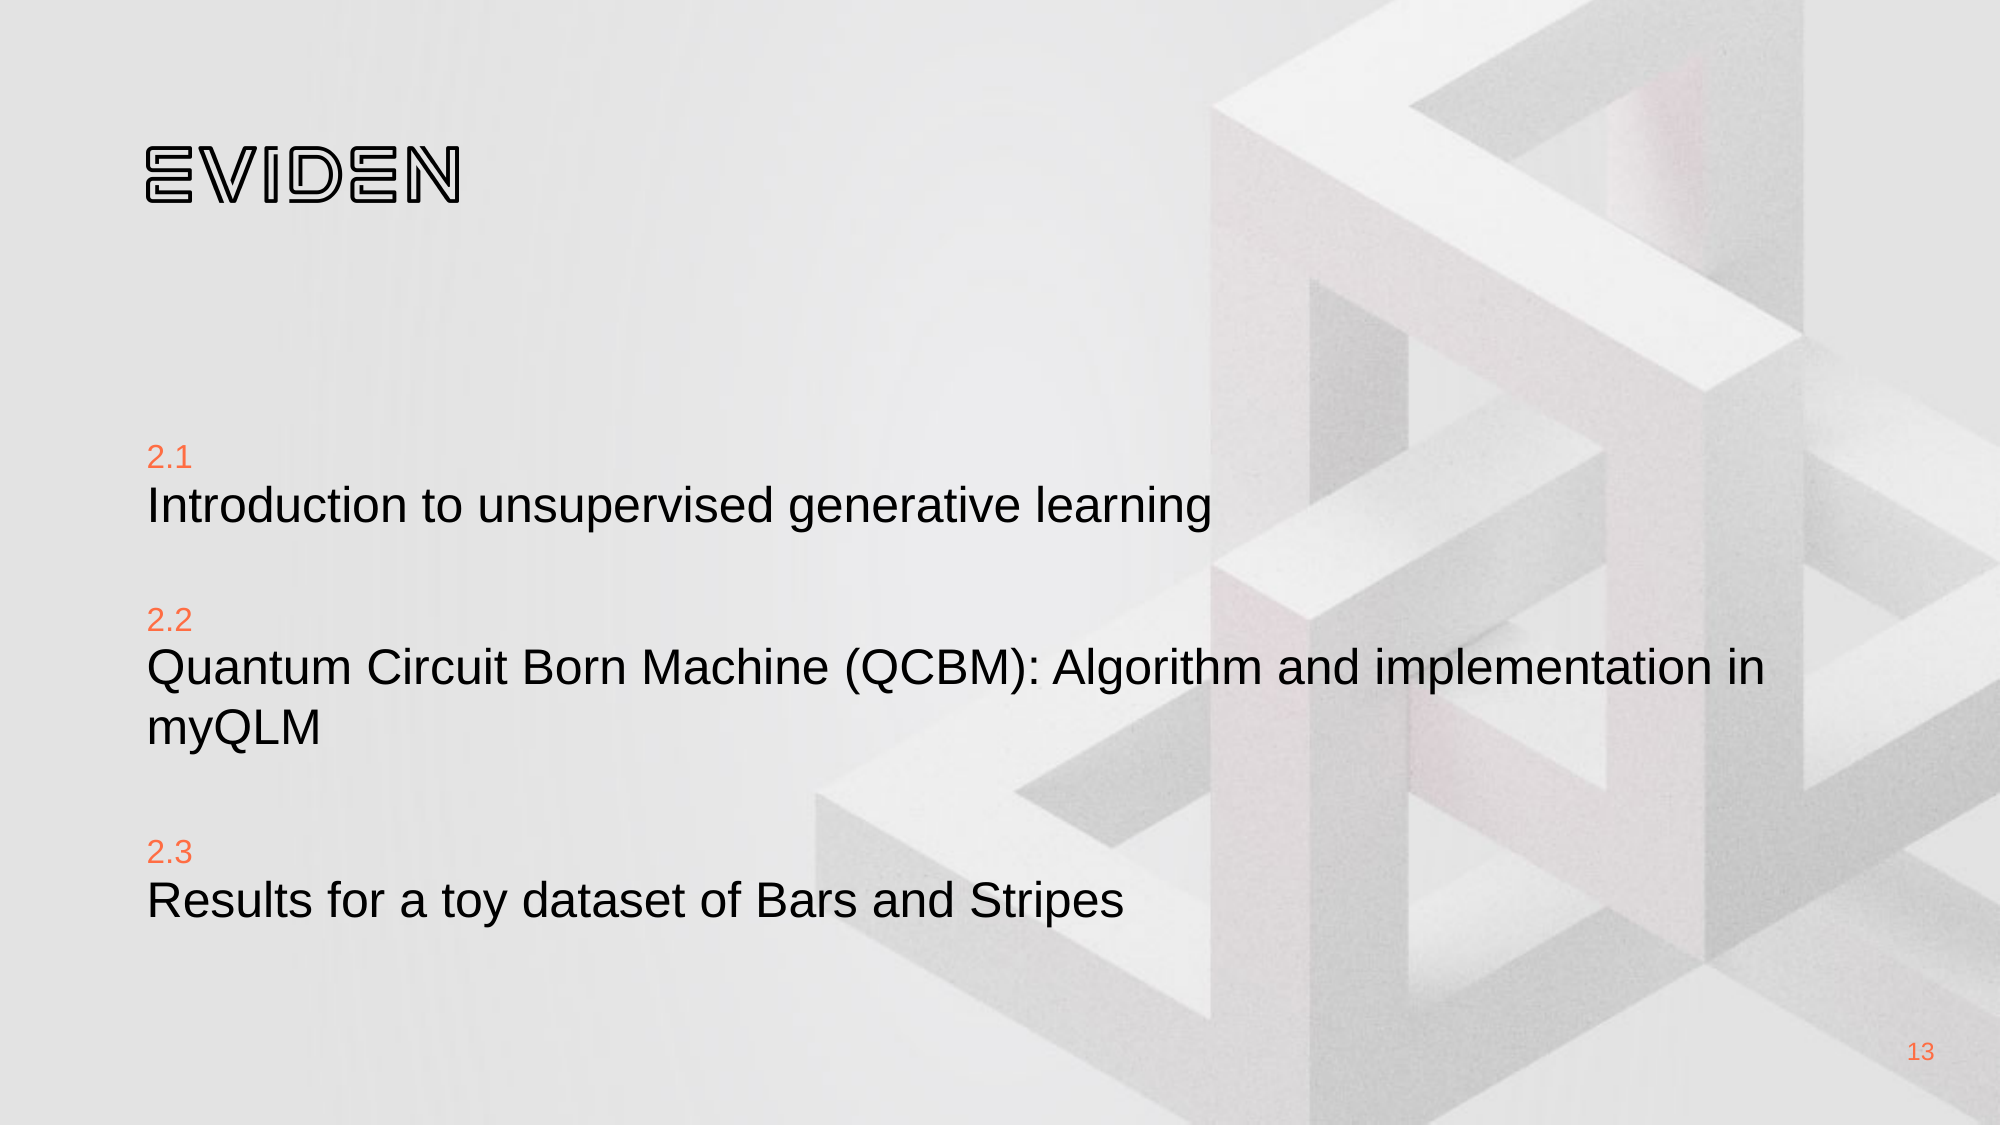

2.1
Introduction to unsupervised generative learning
2.2
Quantum Circuit Born Machine (QCBM): Algorithm and implementation in myQLM
2.3
Results for a toy dataset of Bars and Stripes